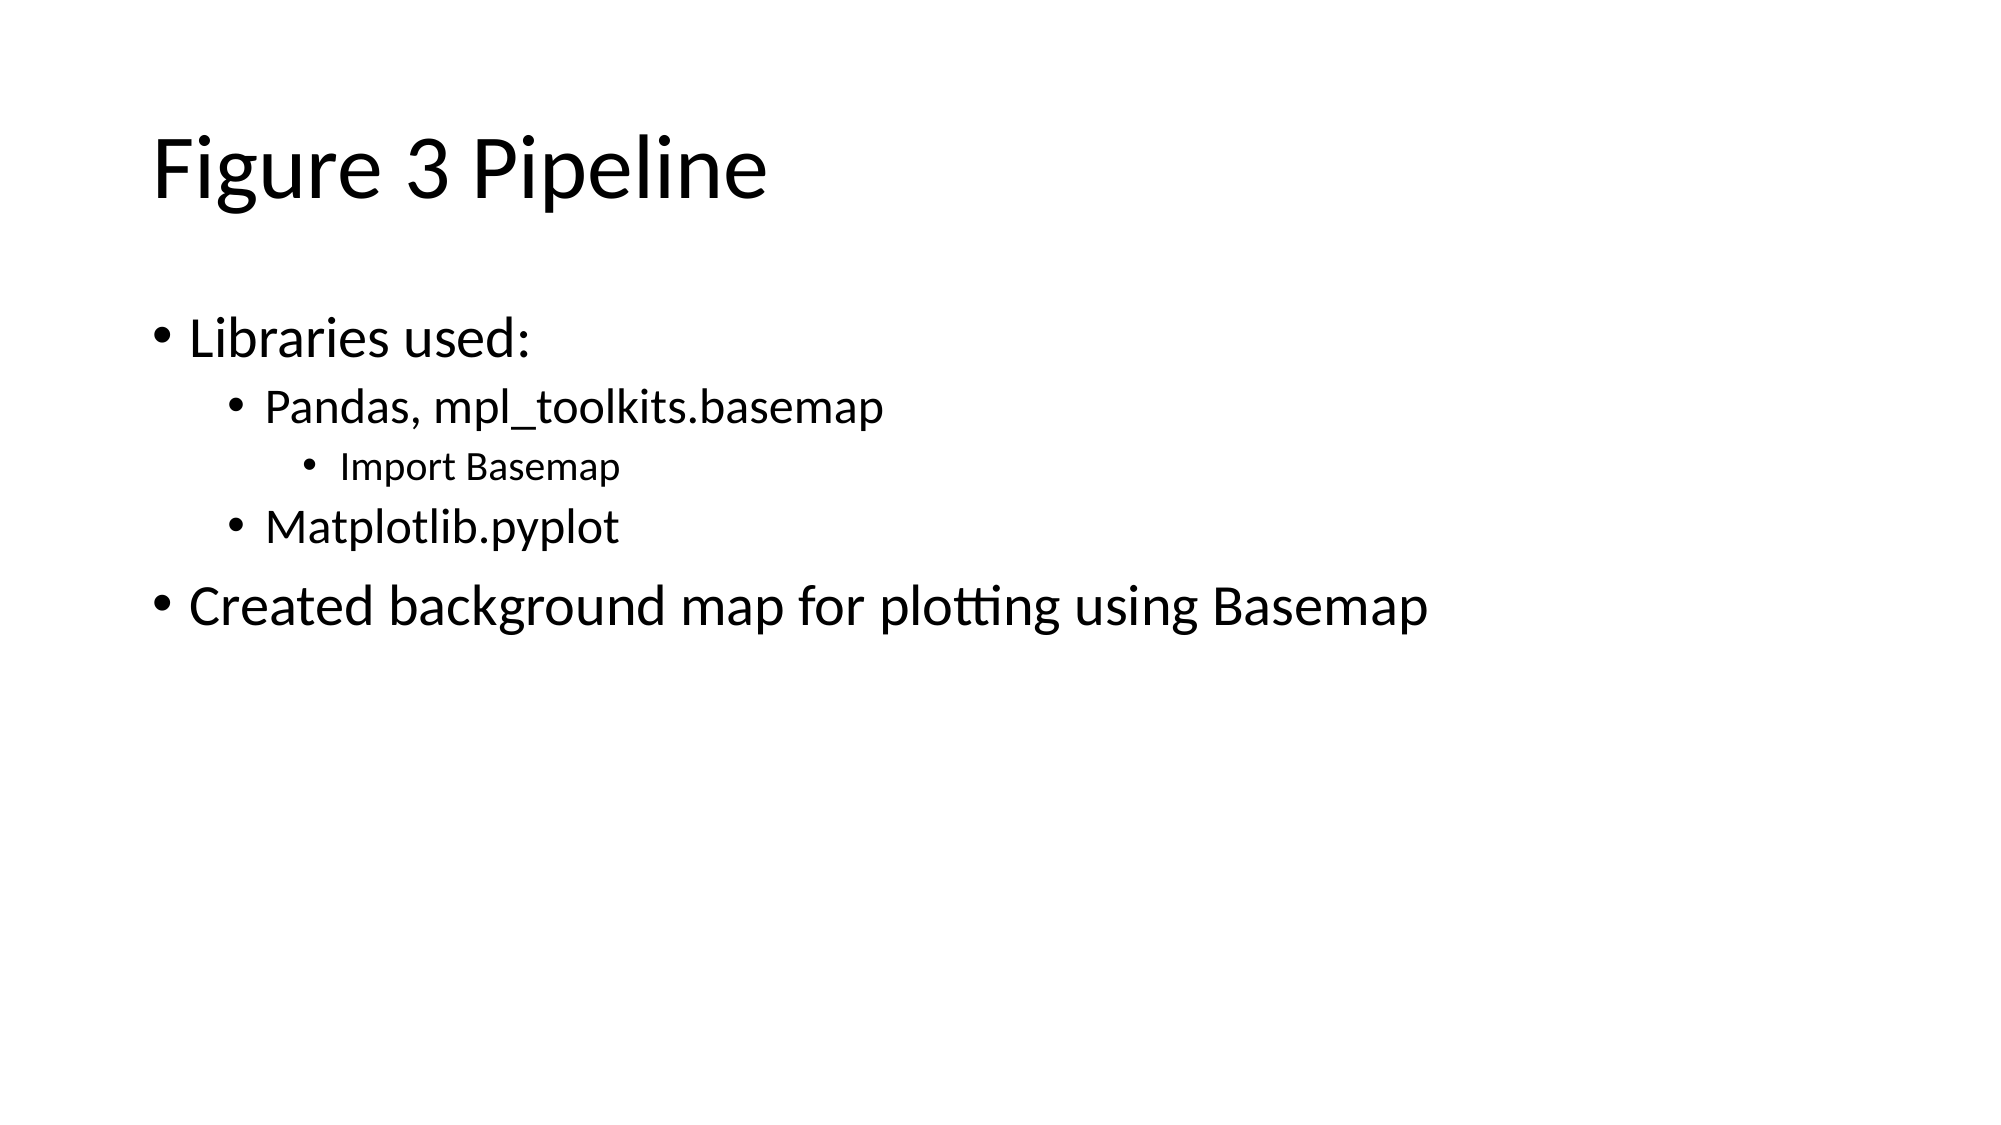

# Figure 3 Pipeline
Libraries used:
Pandas, mpl_toolkits.basemap
Import Basemap
Matplotlib.pyplot
Created background map for plotting using Basemap